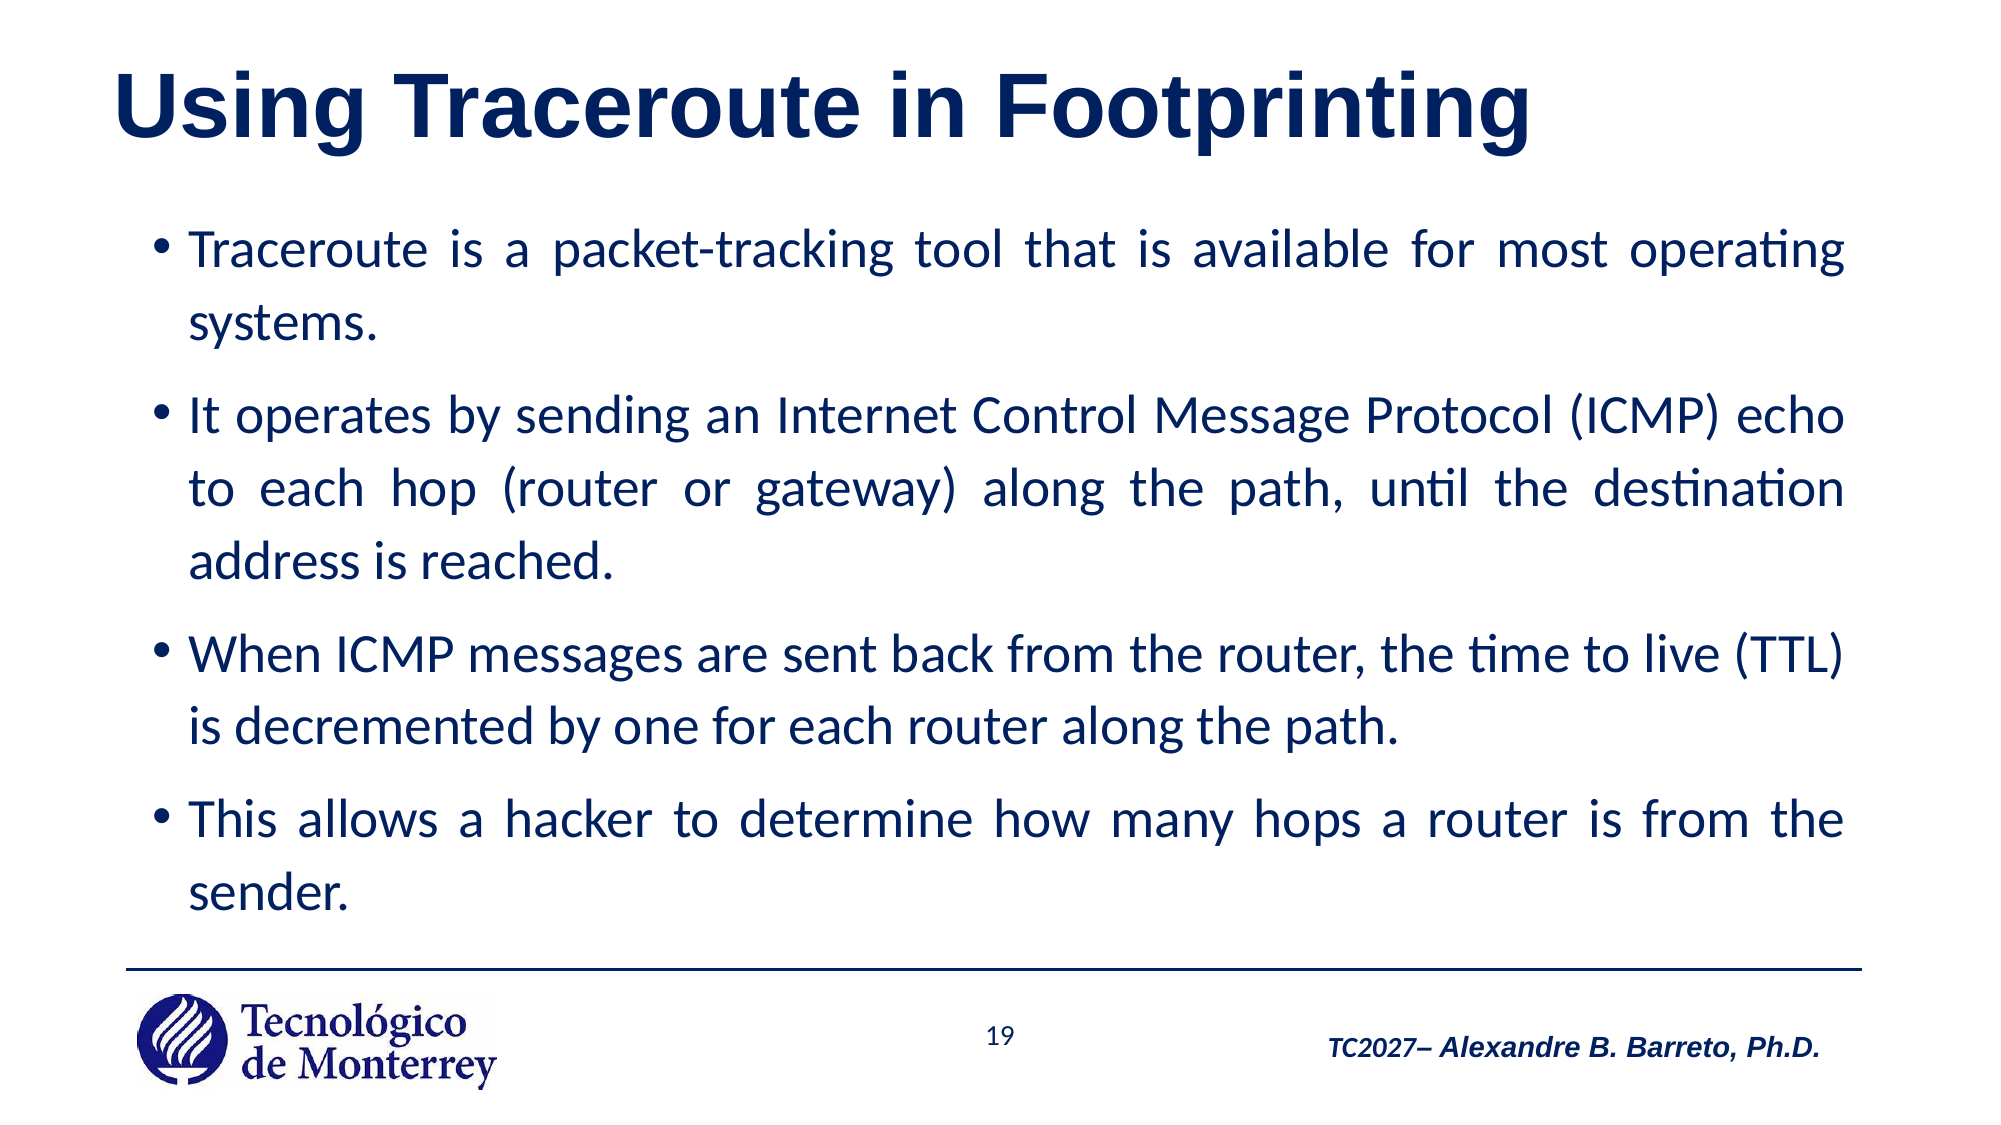

# Using Traceroute in Footprinting
Traceroute is a packet-tracking tool that is available for most operating systems.
It operates by sending an Internet Control Message Protocol (ICMP) echo to each hop (router or gateway) along the path, until the destination address is reached.
When ICMP messages are sent back from the router, the time to live (TTL) is decremented by one for each router along the path.
This allows a hacker to determine how many hops a router is from the sender.